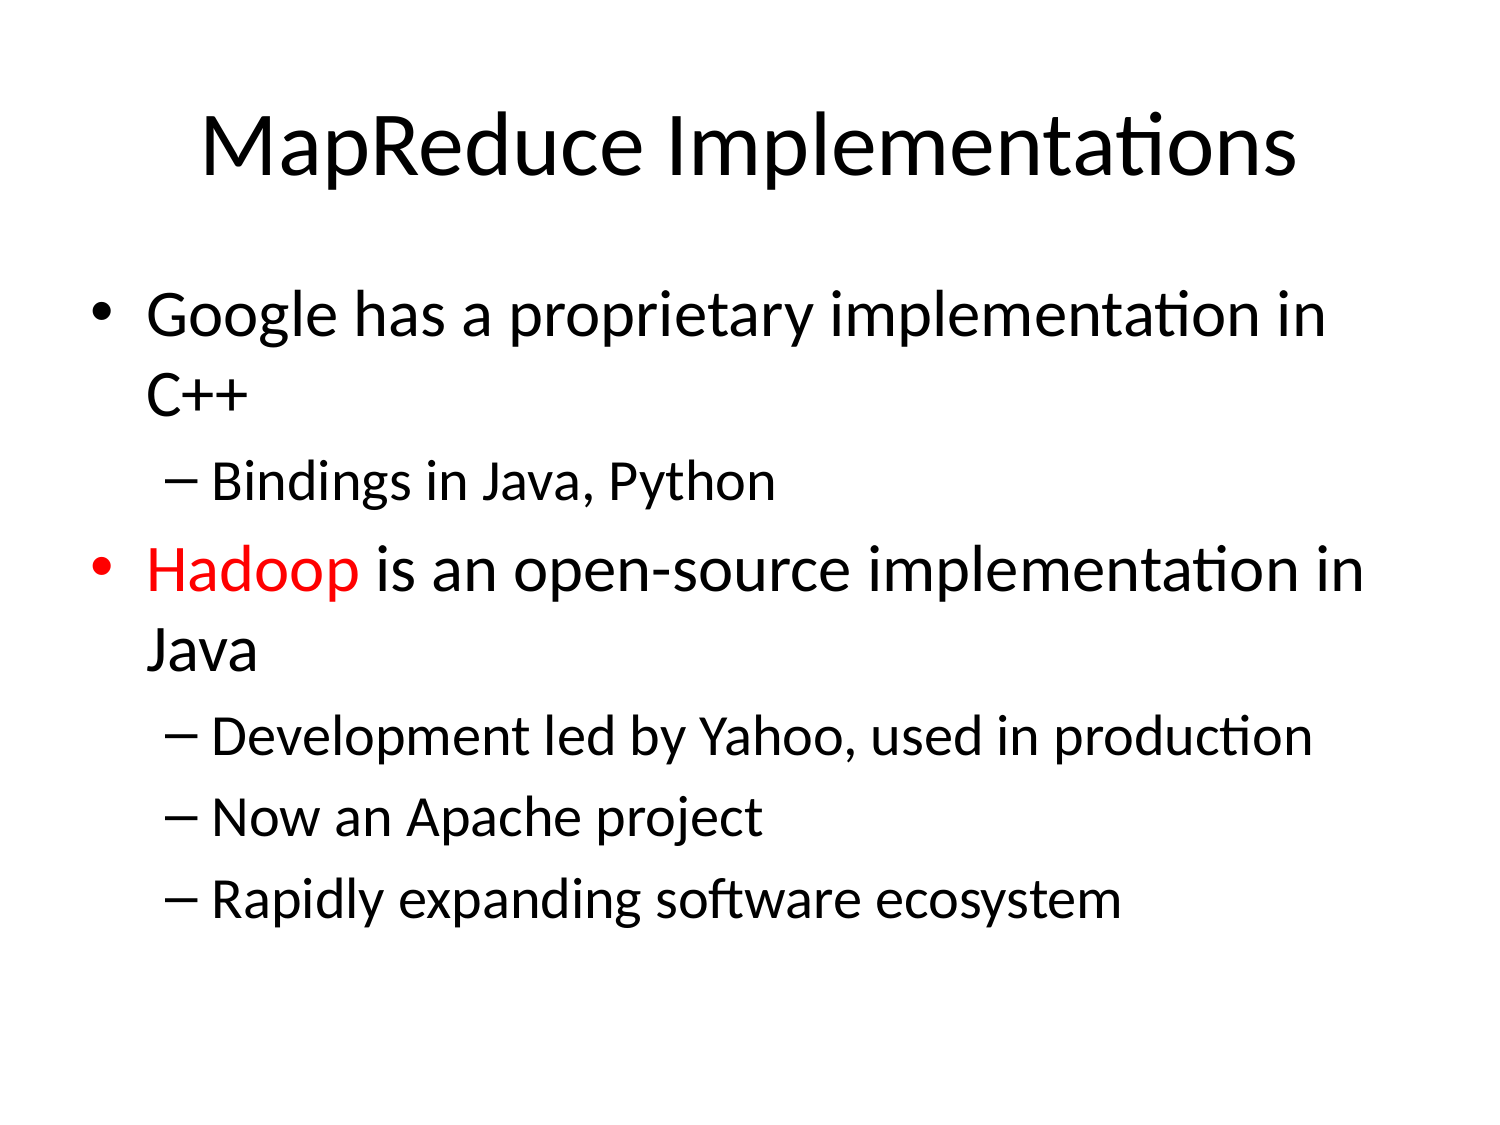

# MapReduce Implementations
Google has a proprietary implementation in C++
Bindings in Java, Python
Hadoop is an open-source implementation in Java
Development led by Yahoo, used in production
Now an Apache project
Rapidly expanding software ecosystem